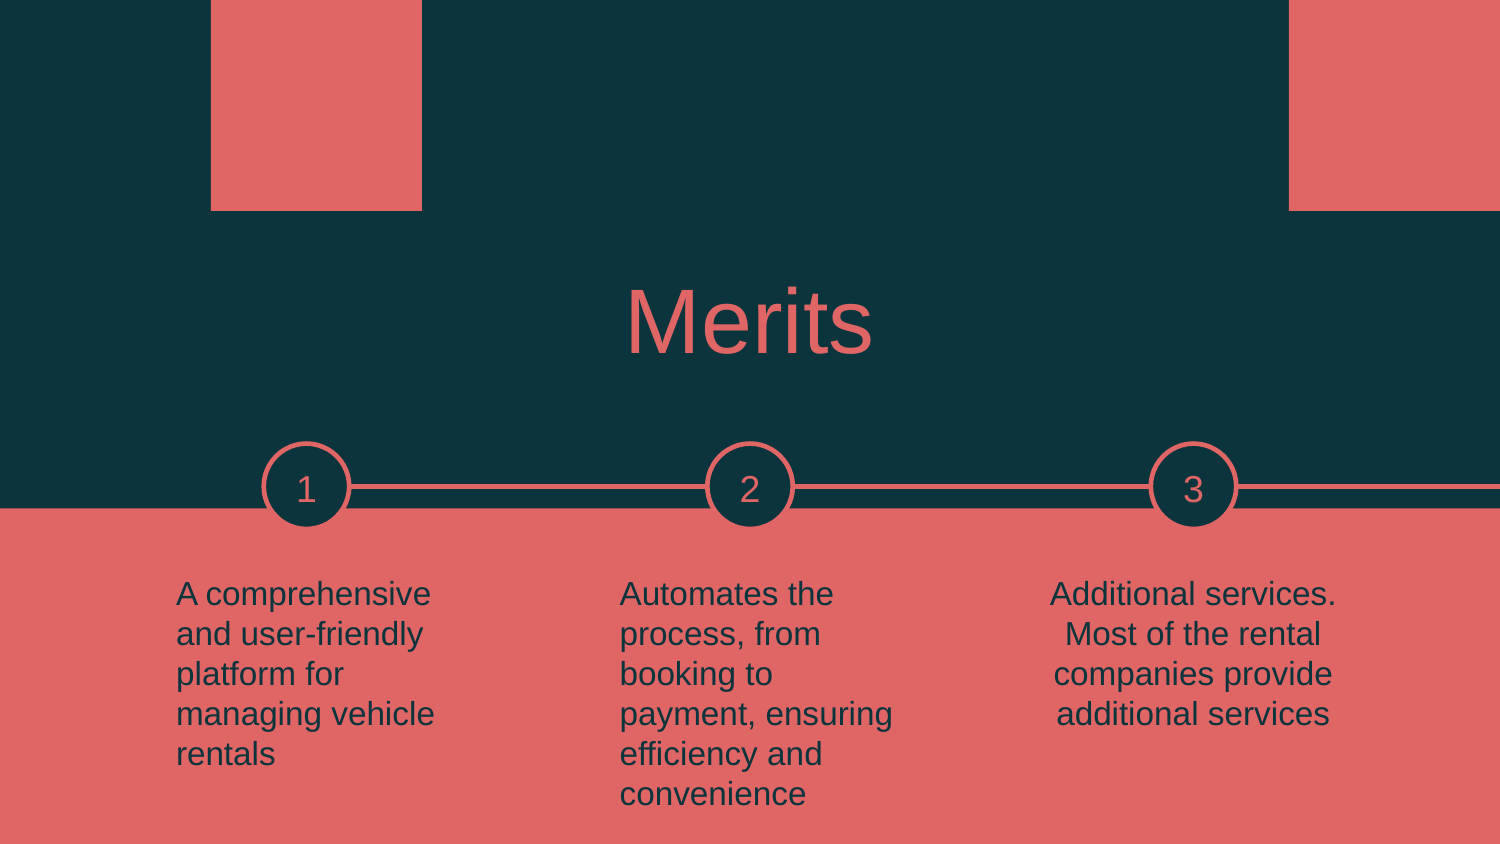

# Merits
1
2
3
A comprehensive and user-friendly platform for managing vehicle rentals
Automates the process, from booking to payment, ensuring efficiency and convenience
Additional services. Most of the rental companies provide additional services